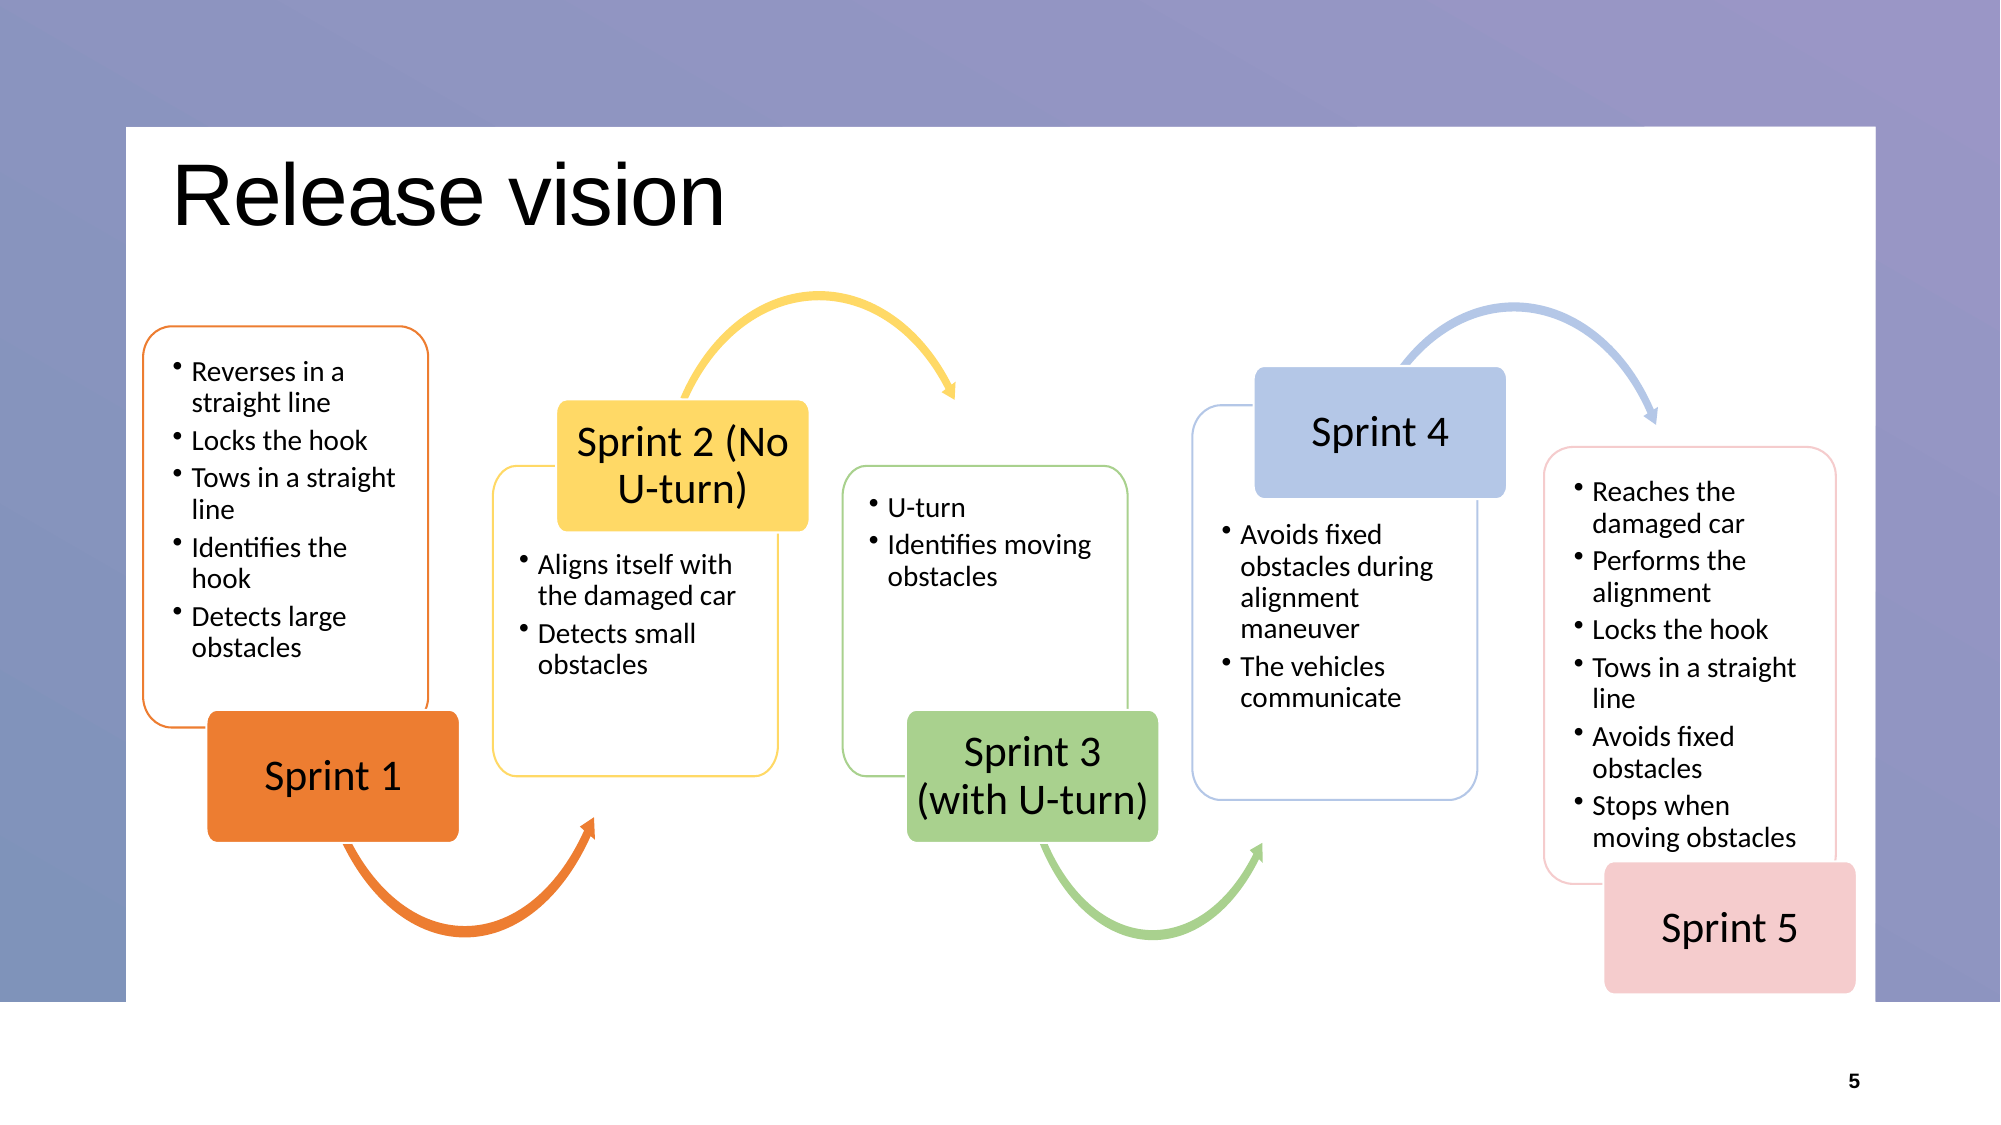

# Release vision

Reverses in a straight line
Locks the hook
Tows in a straight line
Identifies the  hook
Detects large obstacles

Sprint 4
Sprint 2 (No U-turn)
Avoids fixed obstacles during alignment maneuver
The vehicles communicate
Reaches the damaged car
Performs the alignment
Locks the hook
Tows in a straight line
Avoids fixed obstacles
Stops when moving obstacles

Aligns itself with the damaged car
Detects small obstacles
U-turn
Identifies moving obstacles

Sprint 1
Sprint 3 (with U-turn)
Sprint 5
5